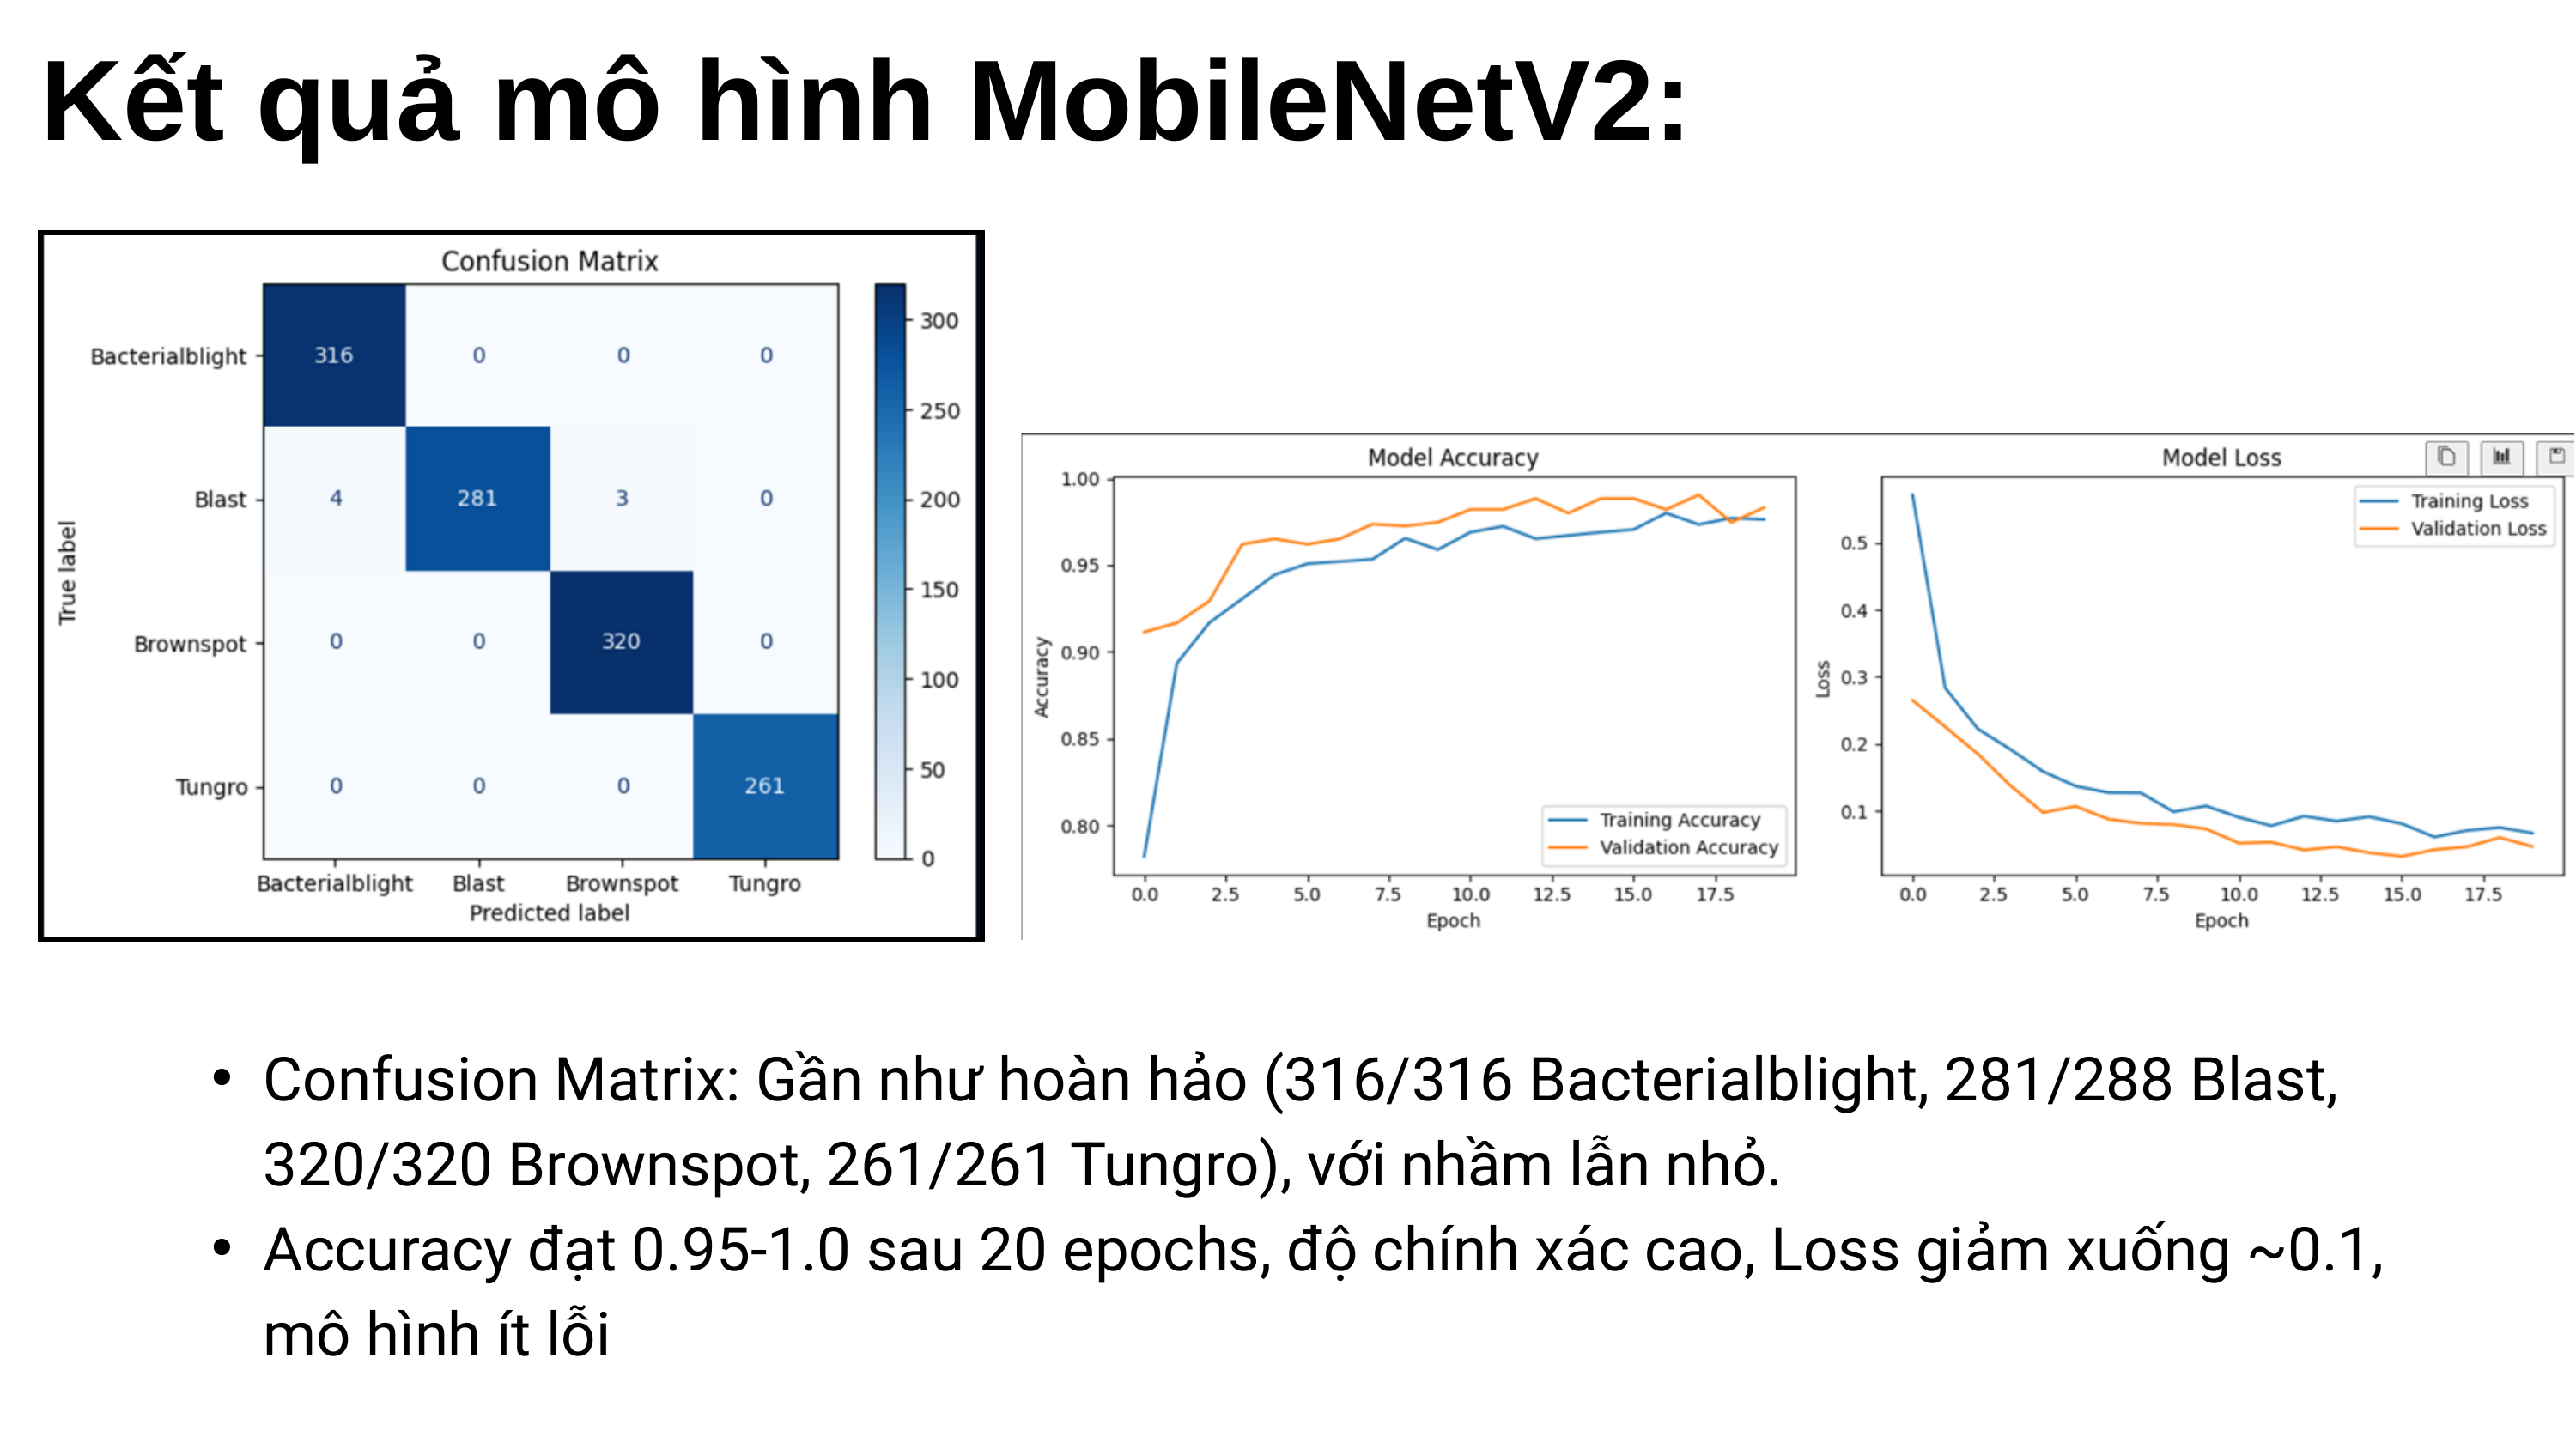

Kết quả mô hình MobileNetV2:

Confusion Matrix: Gần như hoàn hảo (316/316 Bacterialblight, 281/288 Blast, 320/320 Brownspot, 261/261 Tungro), với nhầm lẫn nhỏ.
Accuracy đạt 0.95-1.0 sau 20 epochs, độ chính xác cao, Loss giảm xuống ~0.1, mô hình ít lỗi